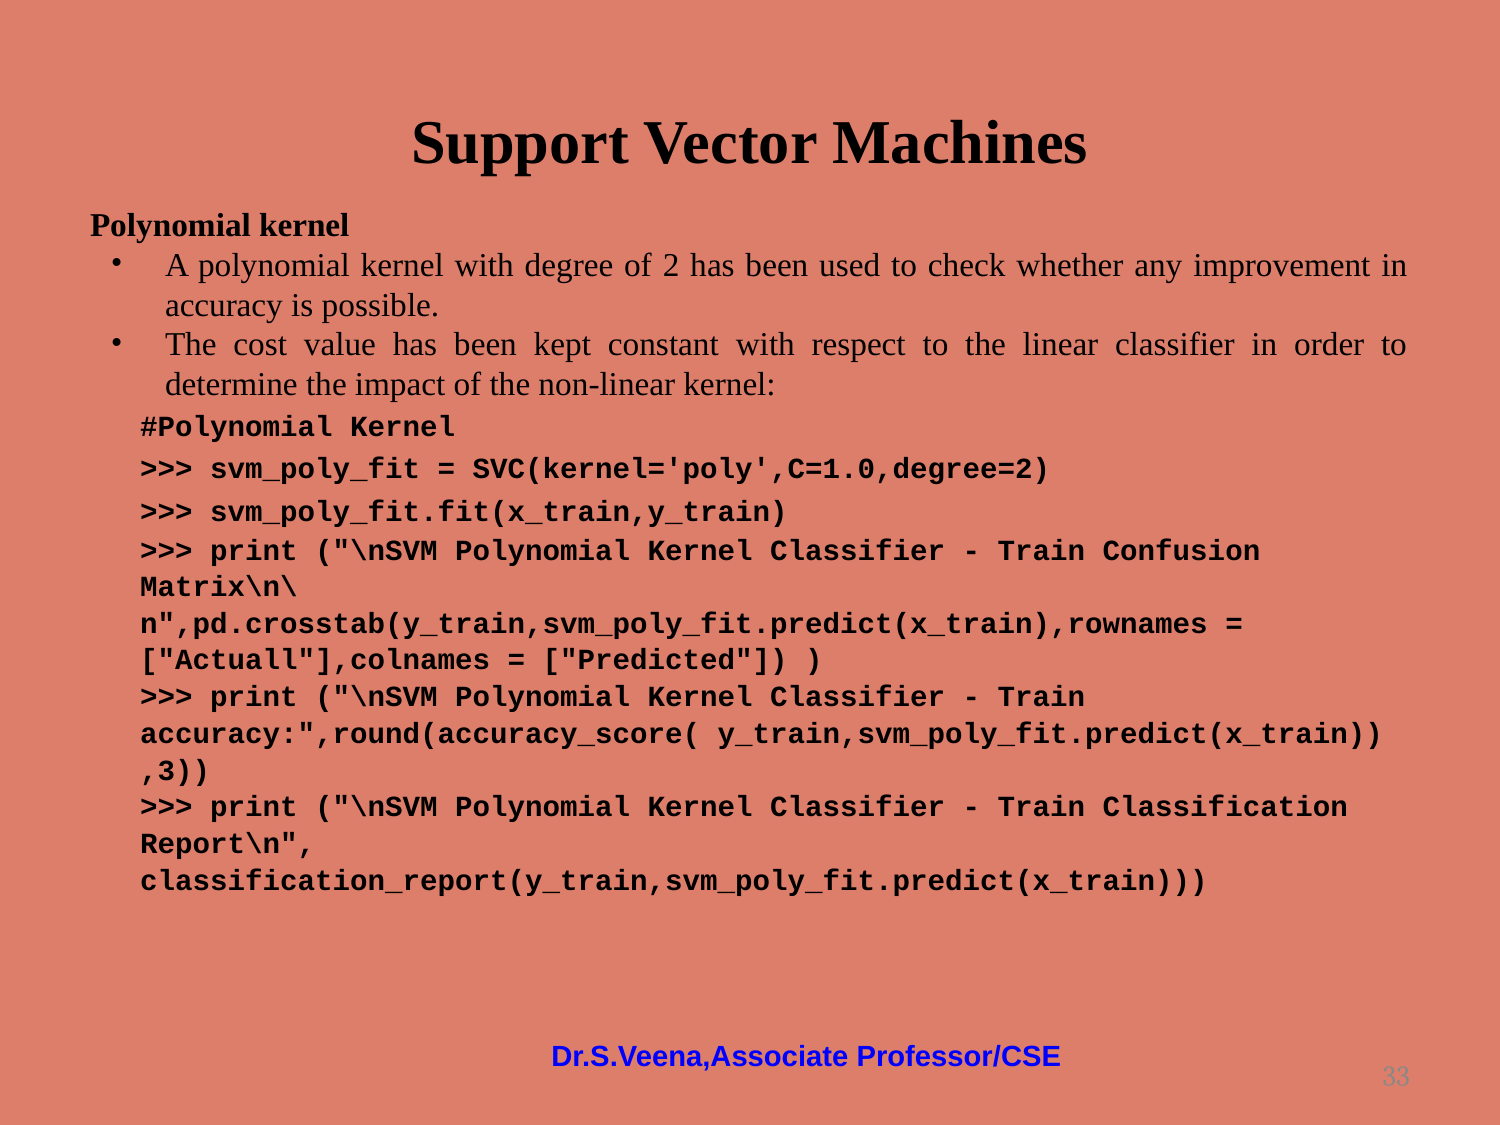

# Support Vector Machines
Polynomial kernel
A polynomial kernel with degree of 2 has been used to check whether any improvement in accuracy is possible.
The cost value has been kept constant with respect to the linear classifier in order to determine the impact of the non-linear kernel:
#Polynomial Kernel
>>> svm_poly_fit = SVC(kernel='poly',C=1.0,degree=2)
>>> svm_poly_fit.fit(x_train,y_train)
>>> print ("\nSVM Polynomial Kernel Classifier - Train Confusion Matrix\n\n",pd.crosstab(y_train,svm_poly_fit.predict(x_train),rownames = ["Actuall"],colnames = ["Predicted"]) )
>>> print ("\nSVM Polynomial Kernel Classifier - Train accuracy:",round(accuracy_score( y_train,svm_poly_fit.predict(x_train)),3))
>>> print ("\nSVM Polynomial Kernel Classifier - Train Classification Report\n", classification_report(y_train,svm_poly_fit.predict(x_train)))

Dr.S.Veena,Associate Professor/CSE

33